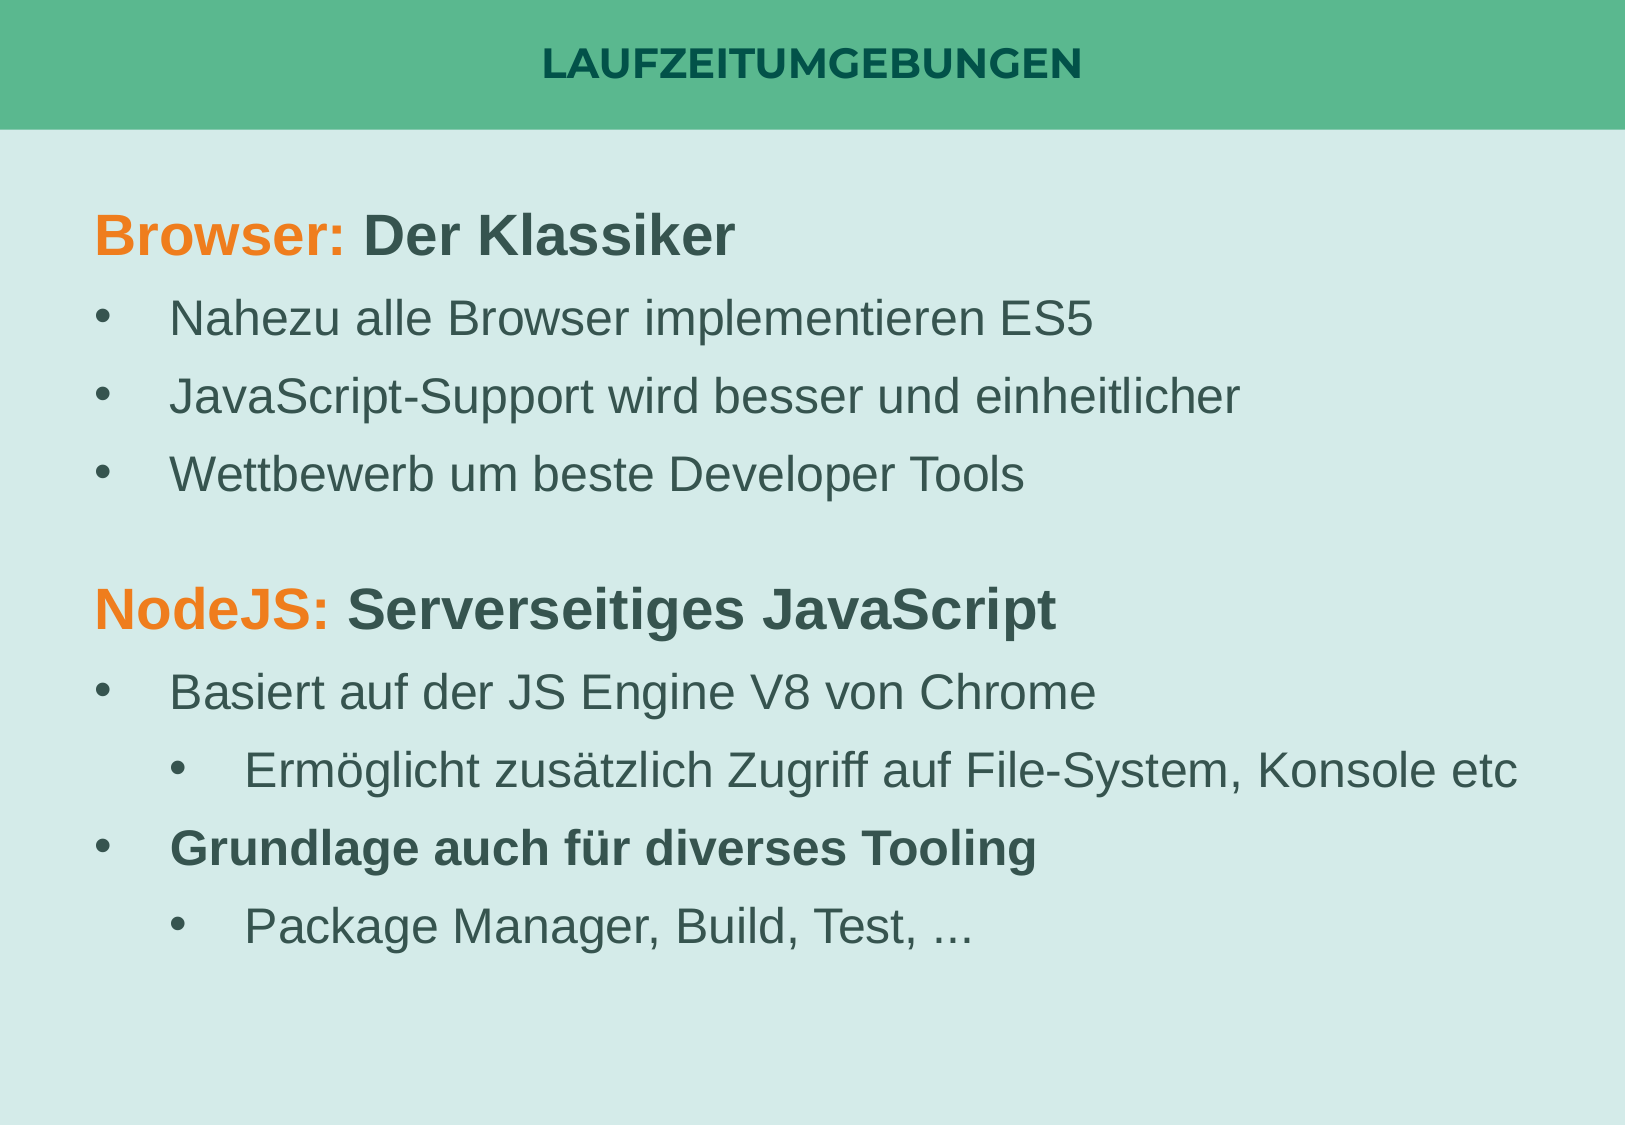

# Laufzeitumgebungen
Browser: Der Klassiker
Nahezu alle Browser implementieren ES5
JavaScript-Support wird besser und einheitlicher
Wettbewerb um beste Developer Tools

NodeJS: Serverseitiges JavaScript
Basiert auf der JS Engine V8 von Chrome
Ermöglicht zusätzlich Zugriff auf File-System, Konsole etc
Grundlage auch für diverses Tooling
Package Manager, Build, Test, ...